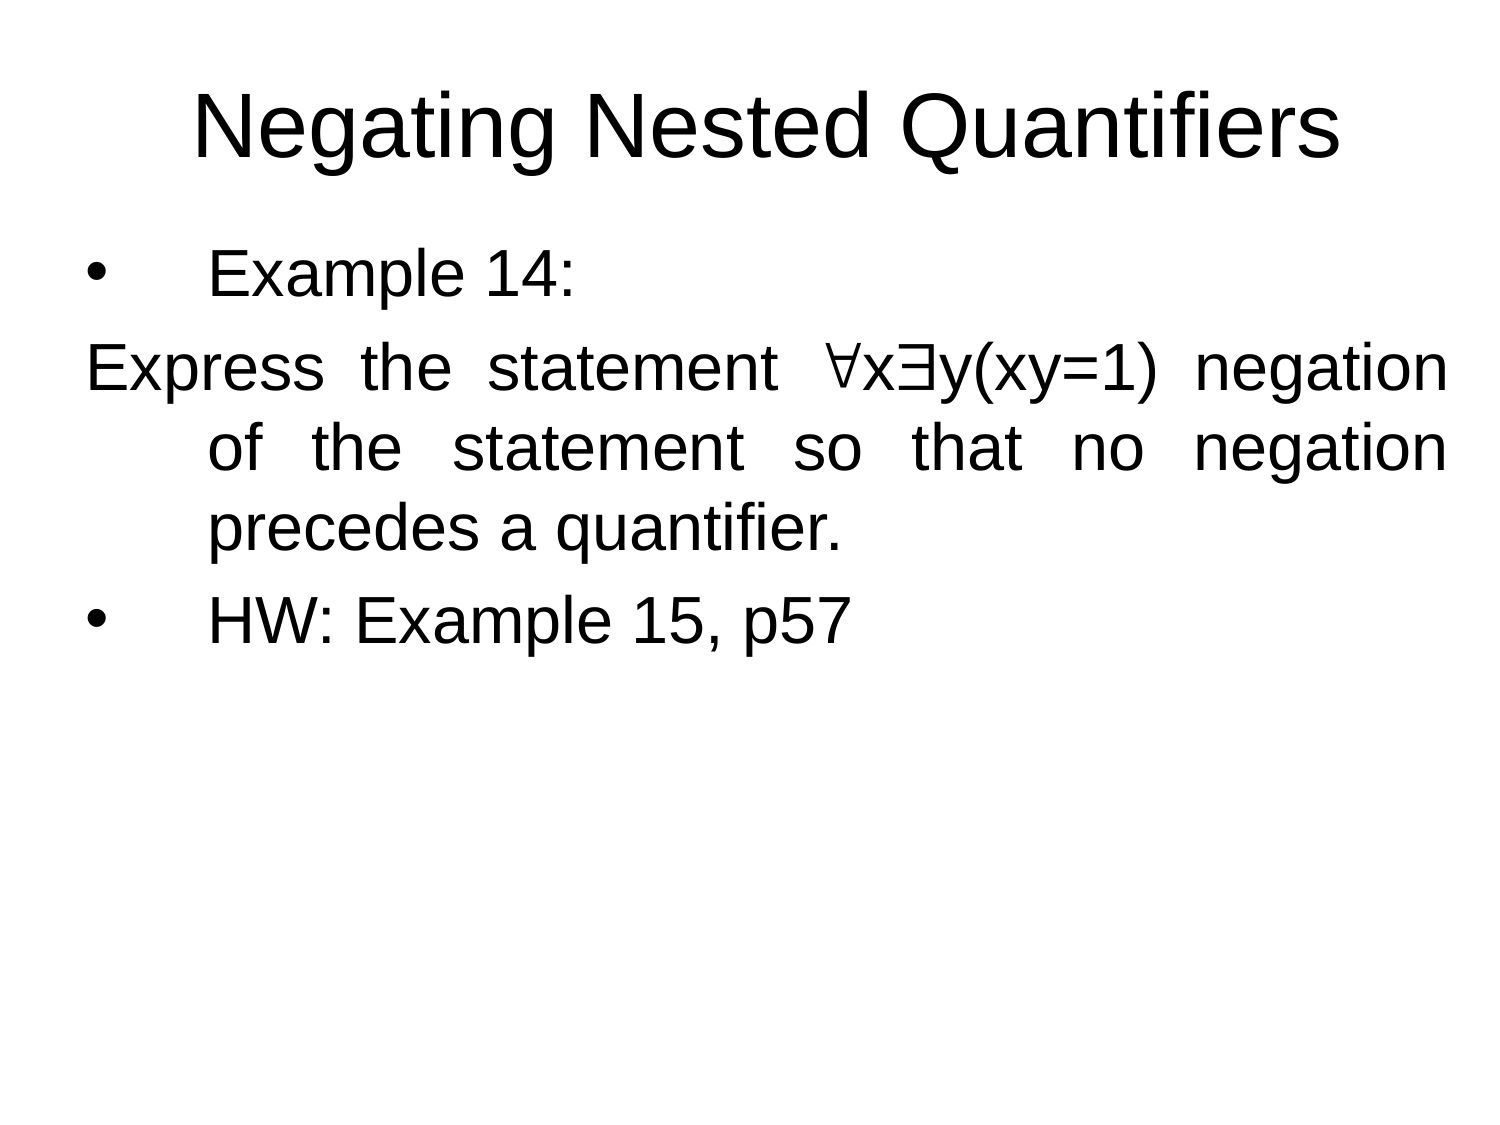

# Negating Nested Quantifiers
Example 14:
Express the statement ∀x∃y(xy=1) negation of the statement so that no negation precedes a quantifier.
HW: Example 15, p57